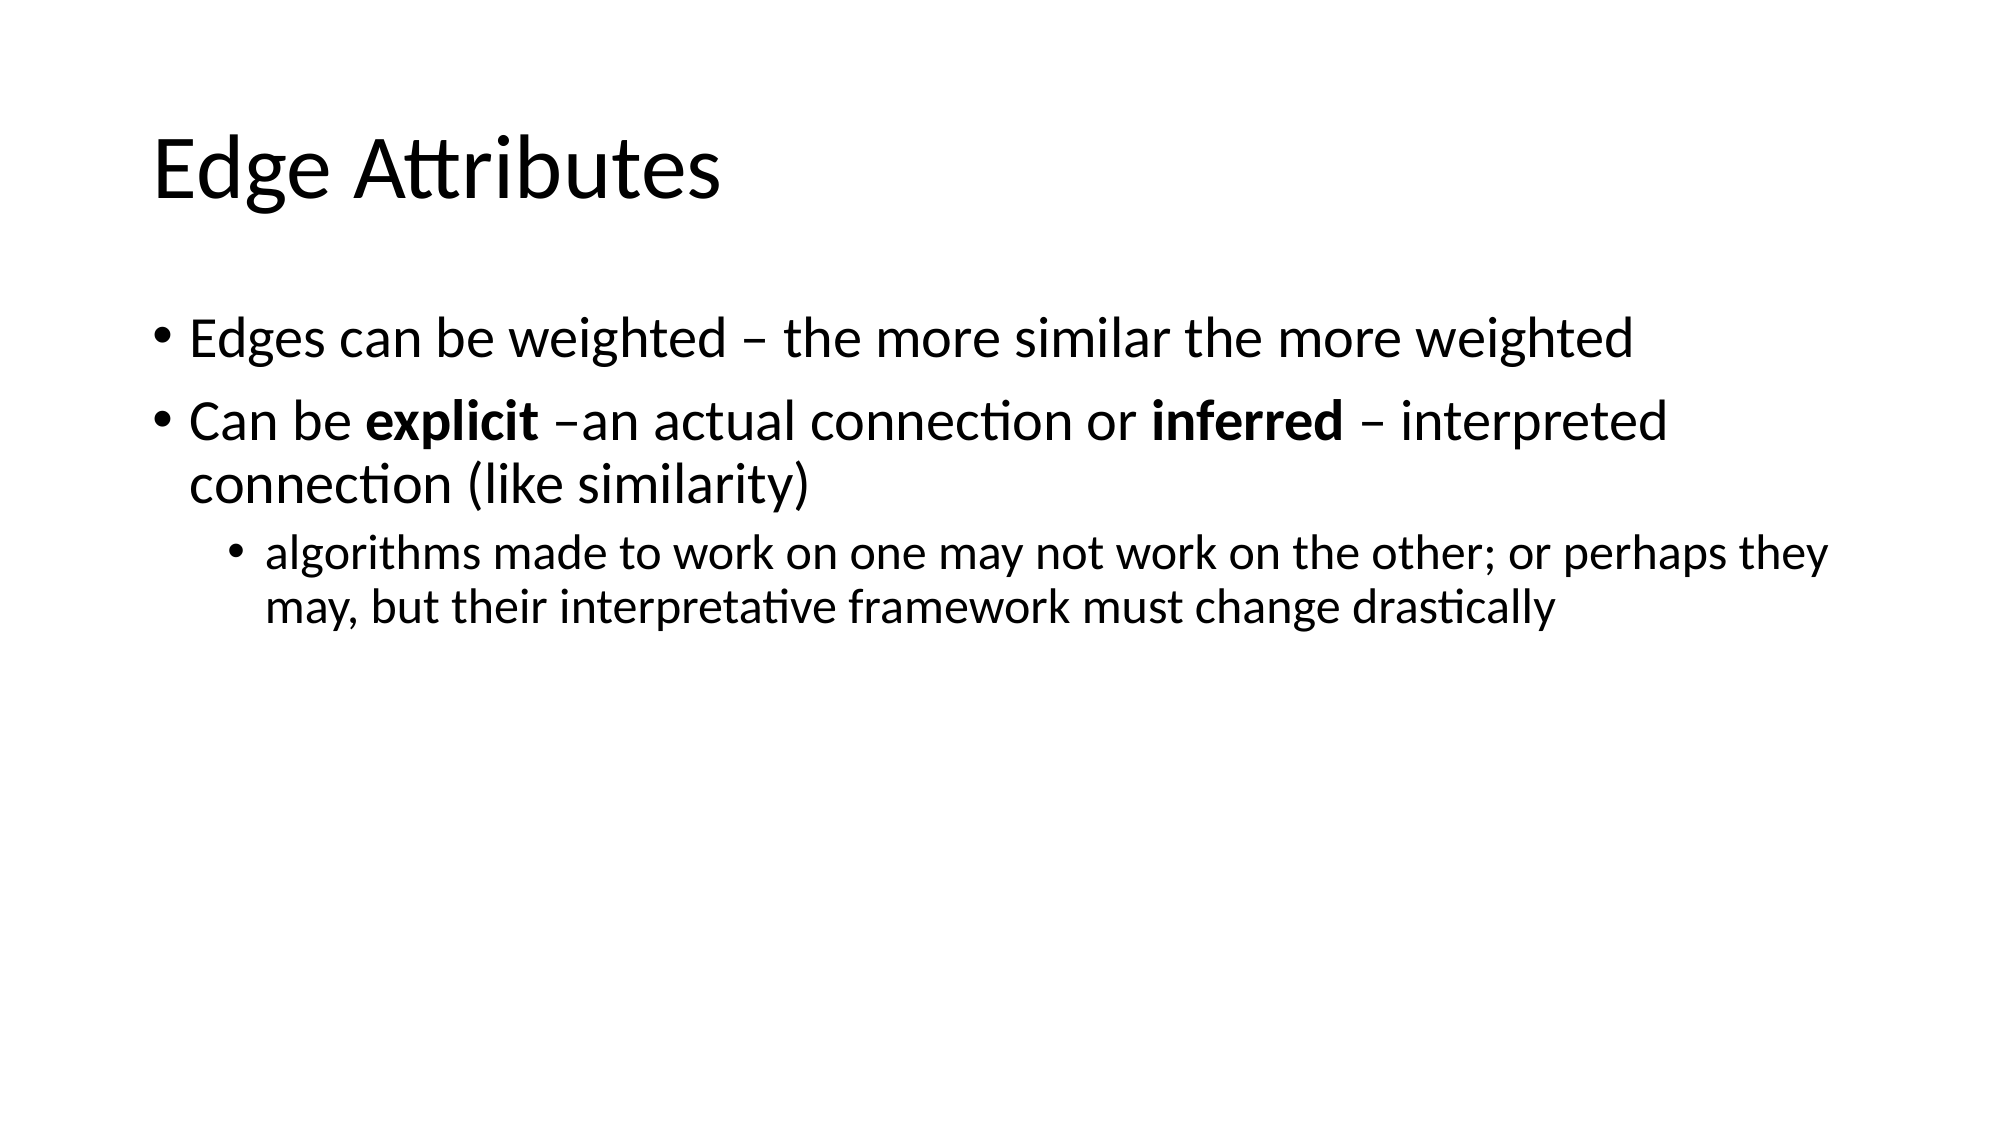

# Edge Attributes
Edges can be weighted – the more similar the more weighted
Can be explicit –an actual connection or inferred – interpreted connection (like similarity)
algorithms made to work on one may not work on the other; or perhaps they may, but their interpretative framework must change drastically